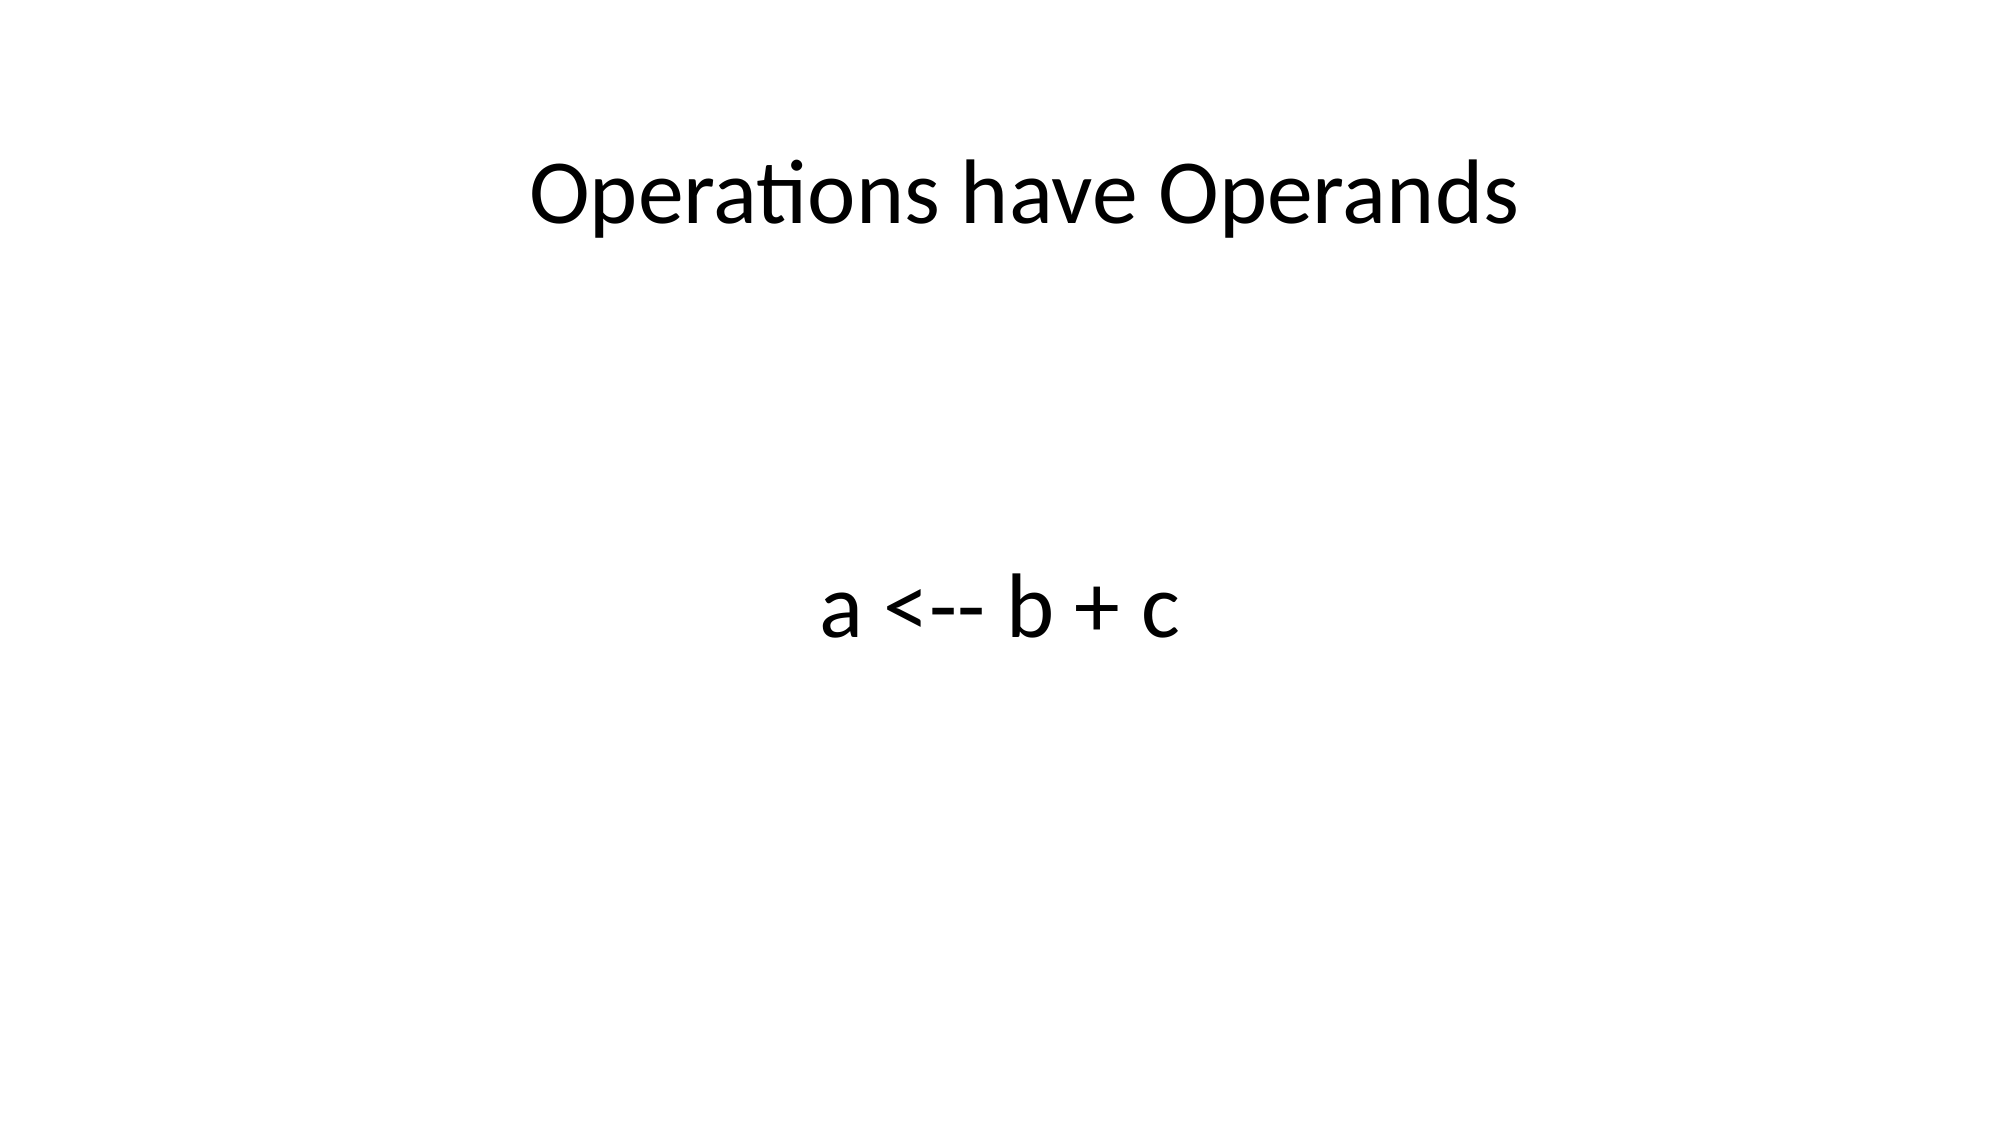

Operations have Operands
# a <-- b + c